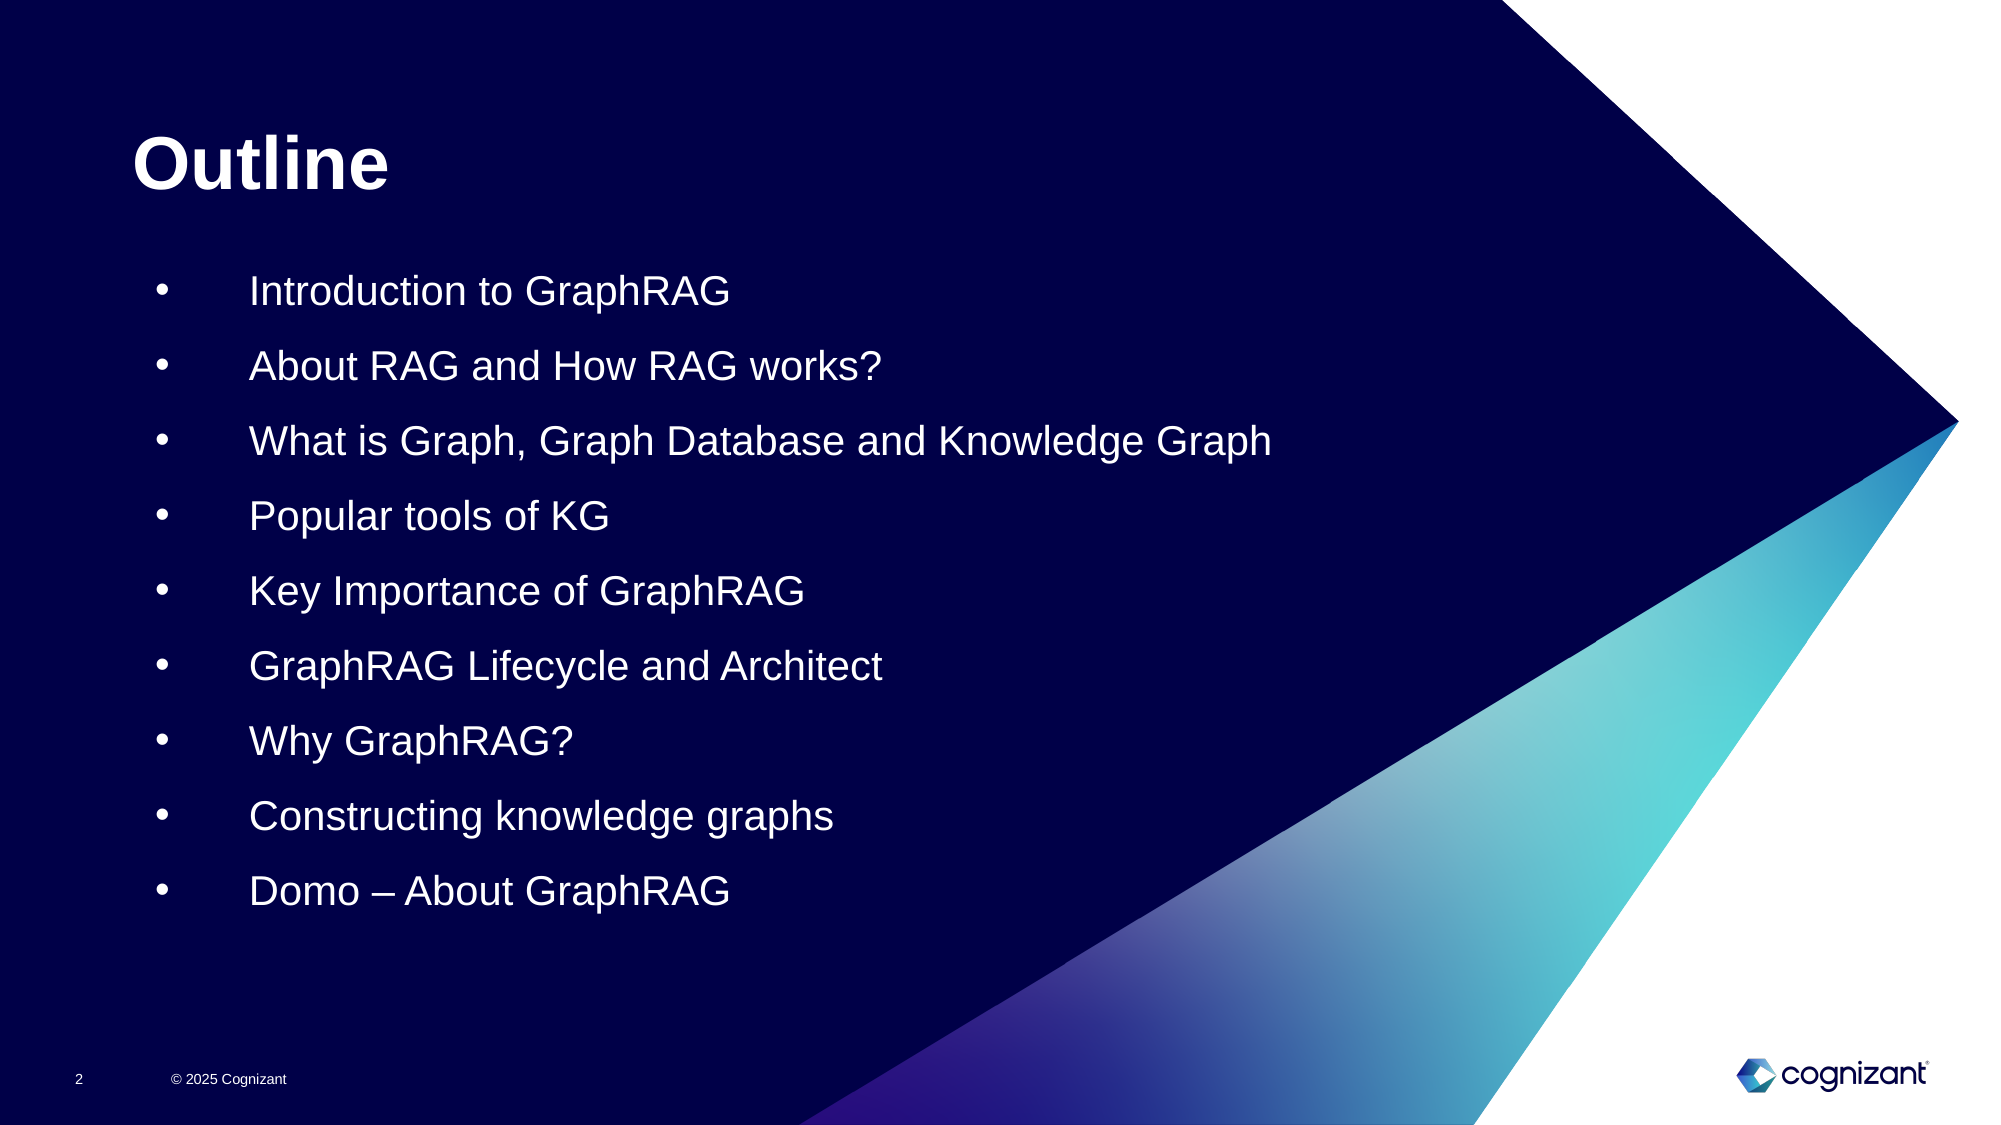

# Outline
Introduction to GraphRAG
About RAG and How RAG works?
What is Graph, Graph Database and Knowledge Graph
Popular tools of KG
Key Importance of GraphRAG
GraphRAG Lifecycle and Architect
Why GraphRAG?
Constructing knowledge graphs
Domo – About GraphRAG

© 2025 Cognizant
2